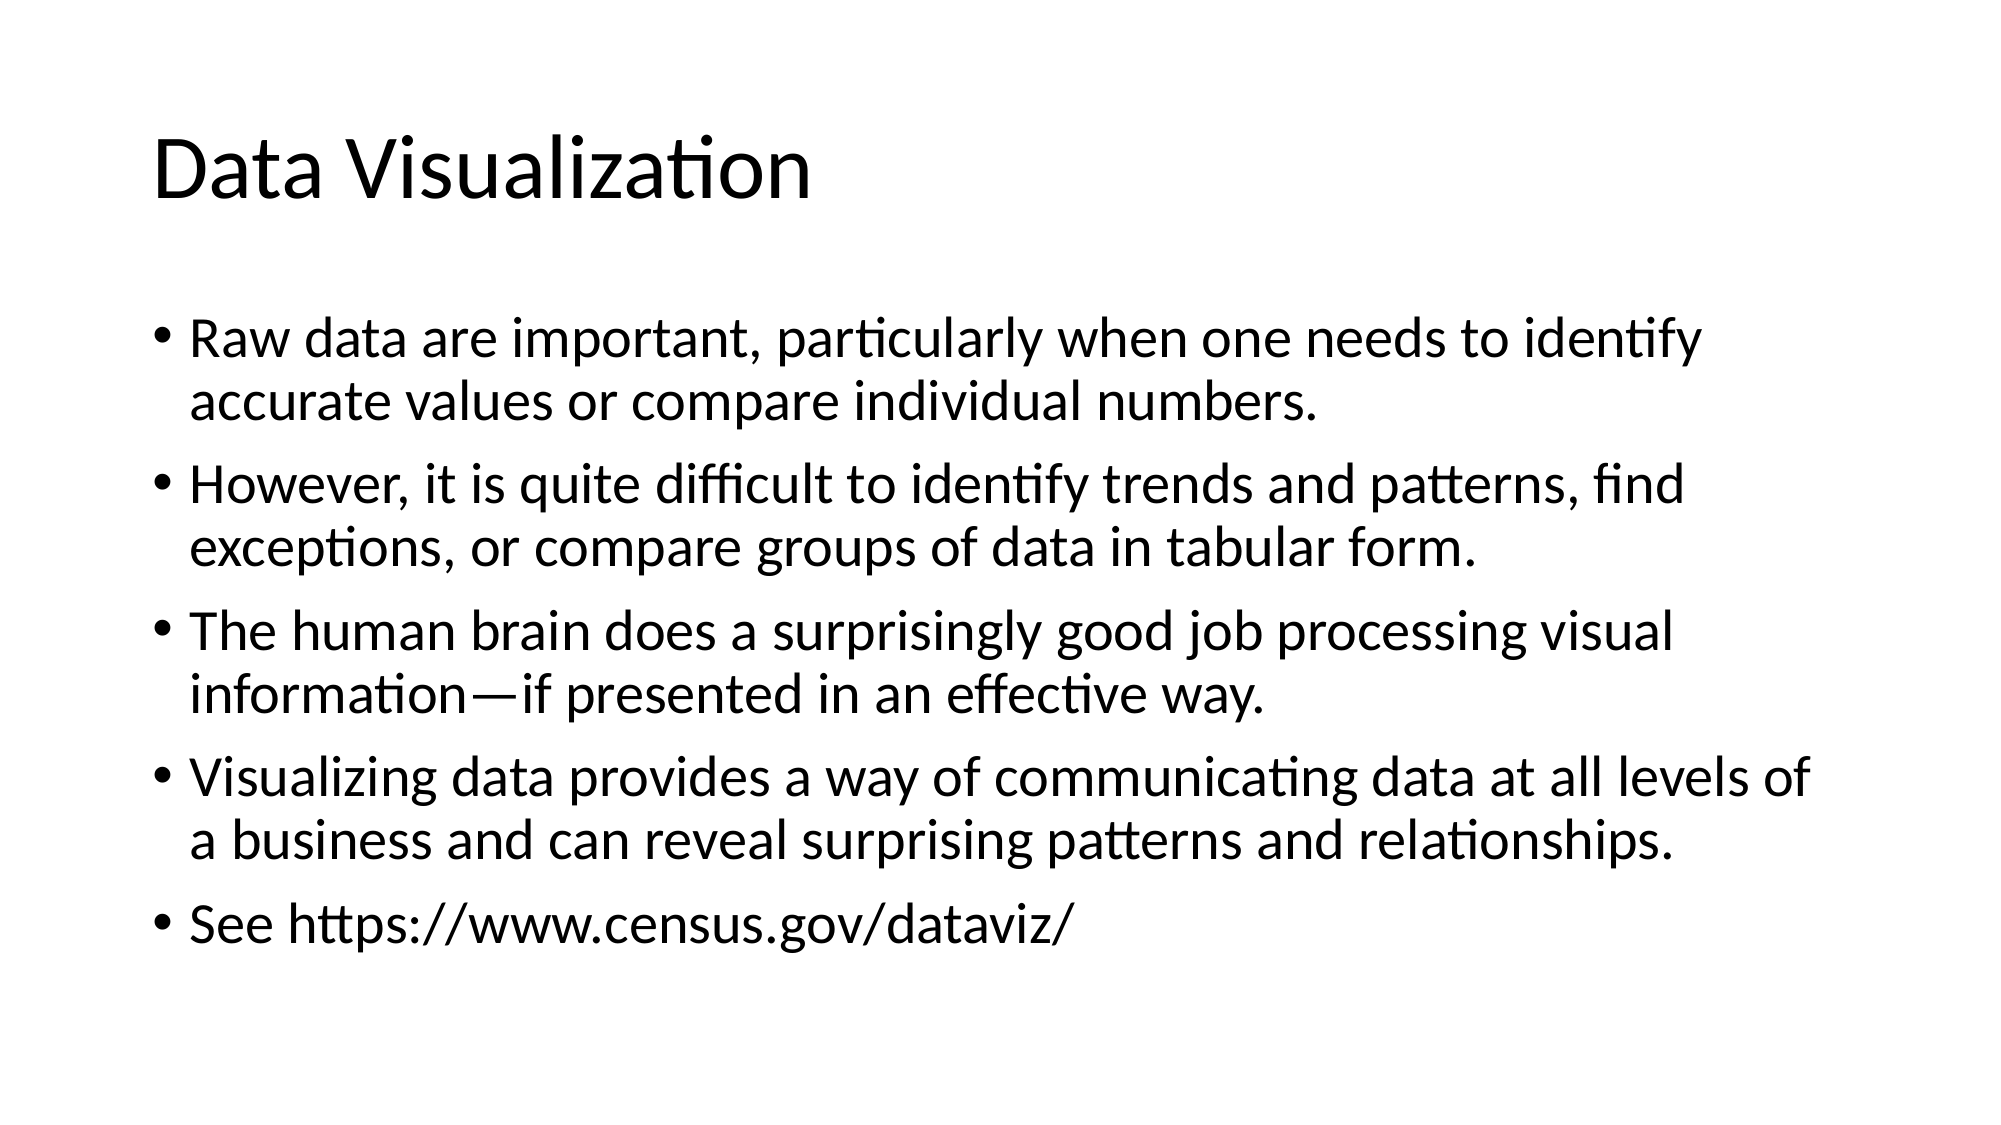

# Data Visualization
Raw data are important, particularly when one needs to identify accurate values or compare individual numbers.
However, it is quite difficult to identify trends and patterns, find exceptions, or compare groups of data in tabular form.
The human brain does a surprisingly good job processing visual information—if presented in an effective way.
Visualizing data provides a way of communicating data at all levels of a business and can reveal surprising patterns and relationships.
See https://www.census.gov/dataviz/